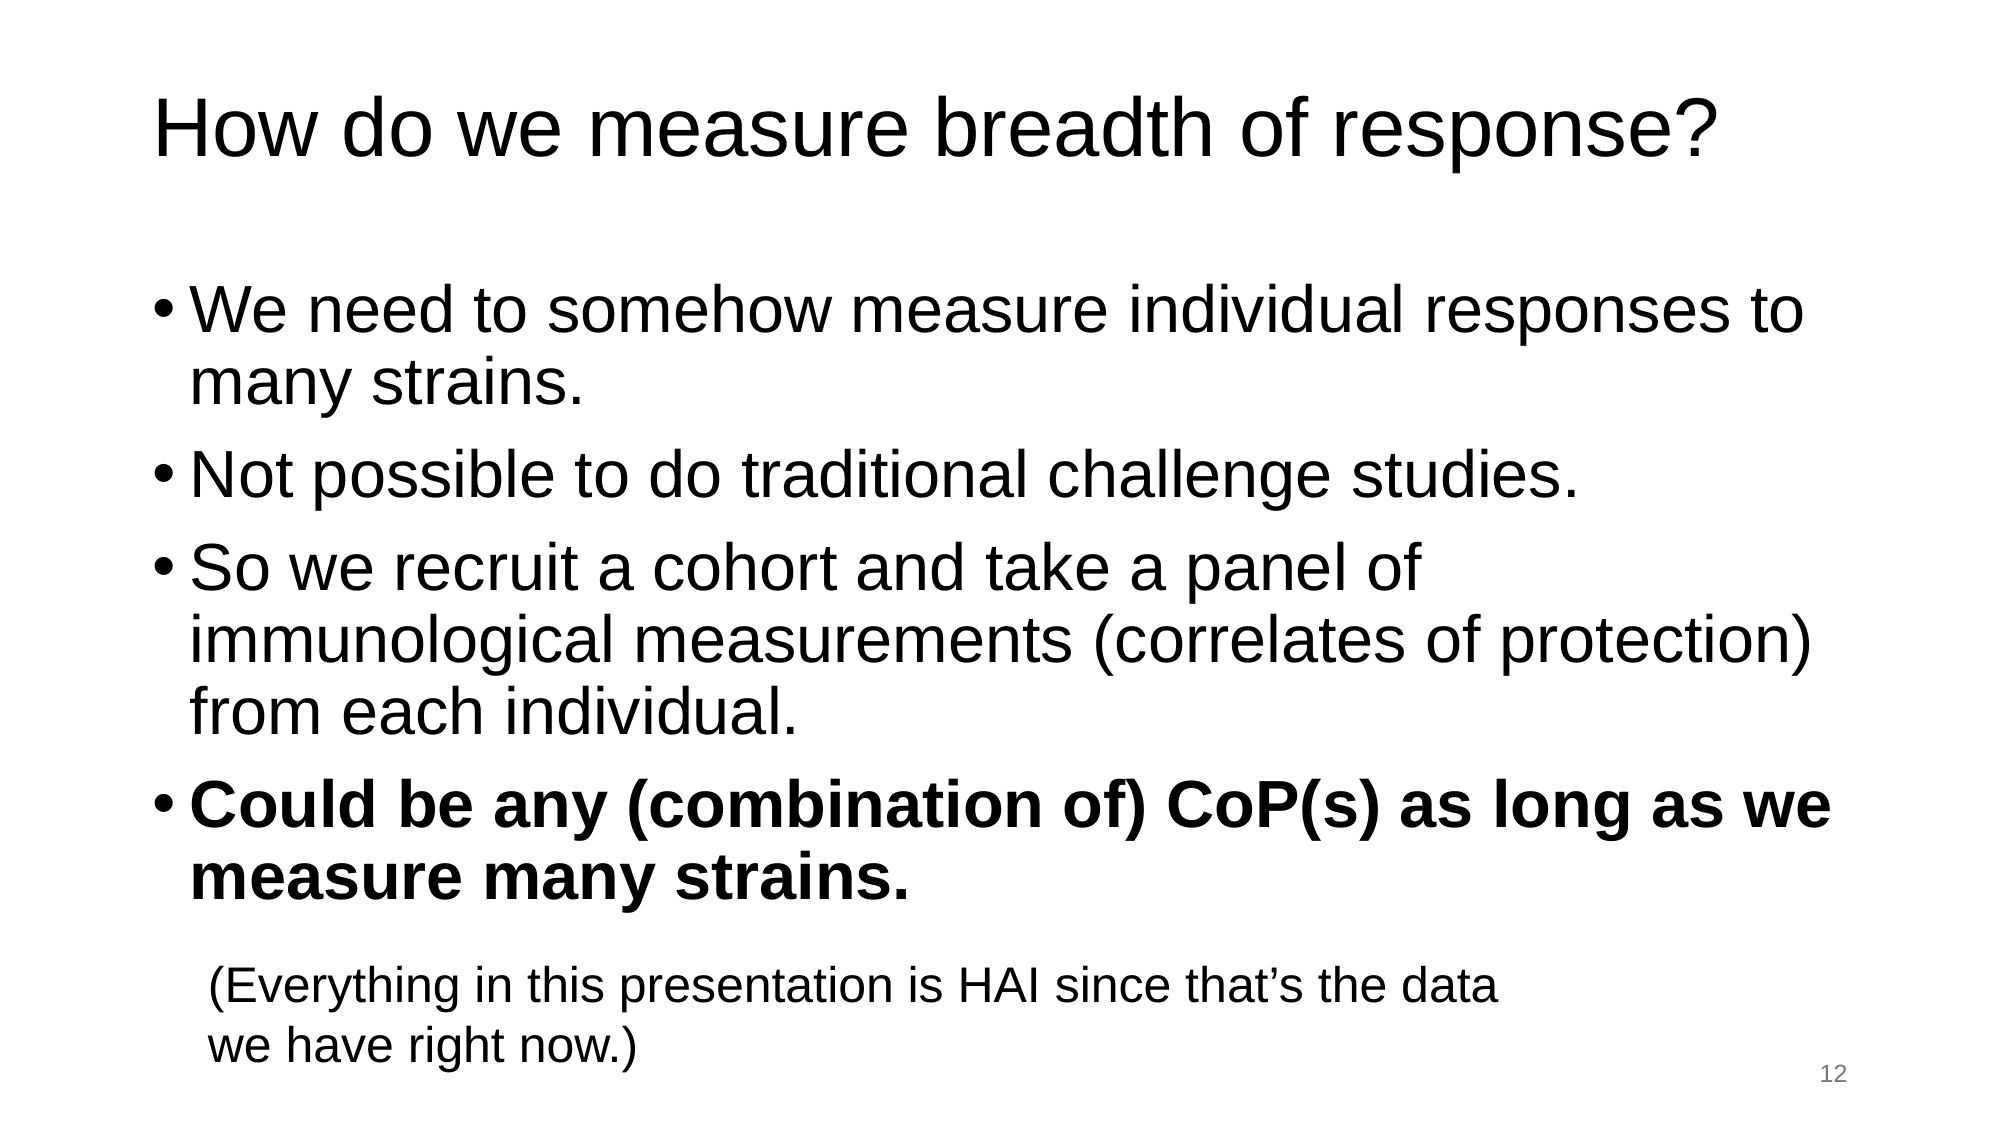

# How do we measure breadth of response?
We need to somehow measure individual responses to many strains.
Not possible to do traditional challenge studies.
So we recruit a cohort and take a panel of immunological measurements (correlates of protection) from each individual.
Could be any (combination of) CoP(s) as long as we measure many strains.
(Everything in this presentation is HAI since that’s the data
we have right now.)
12